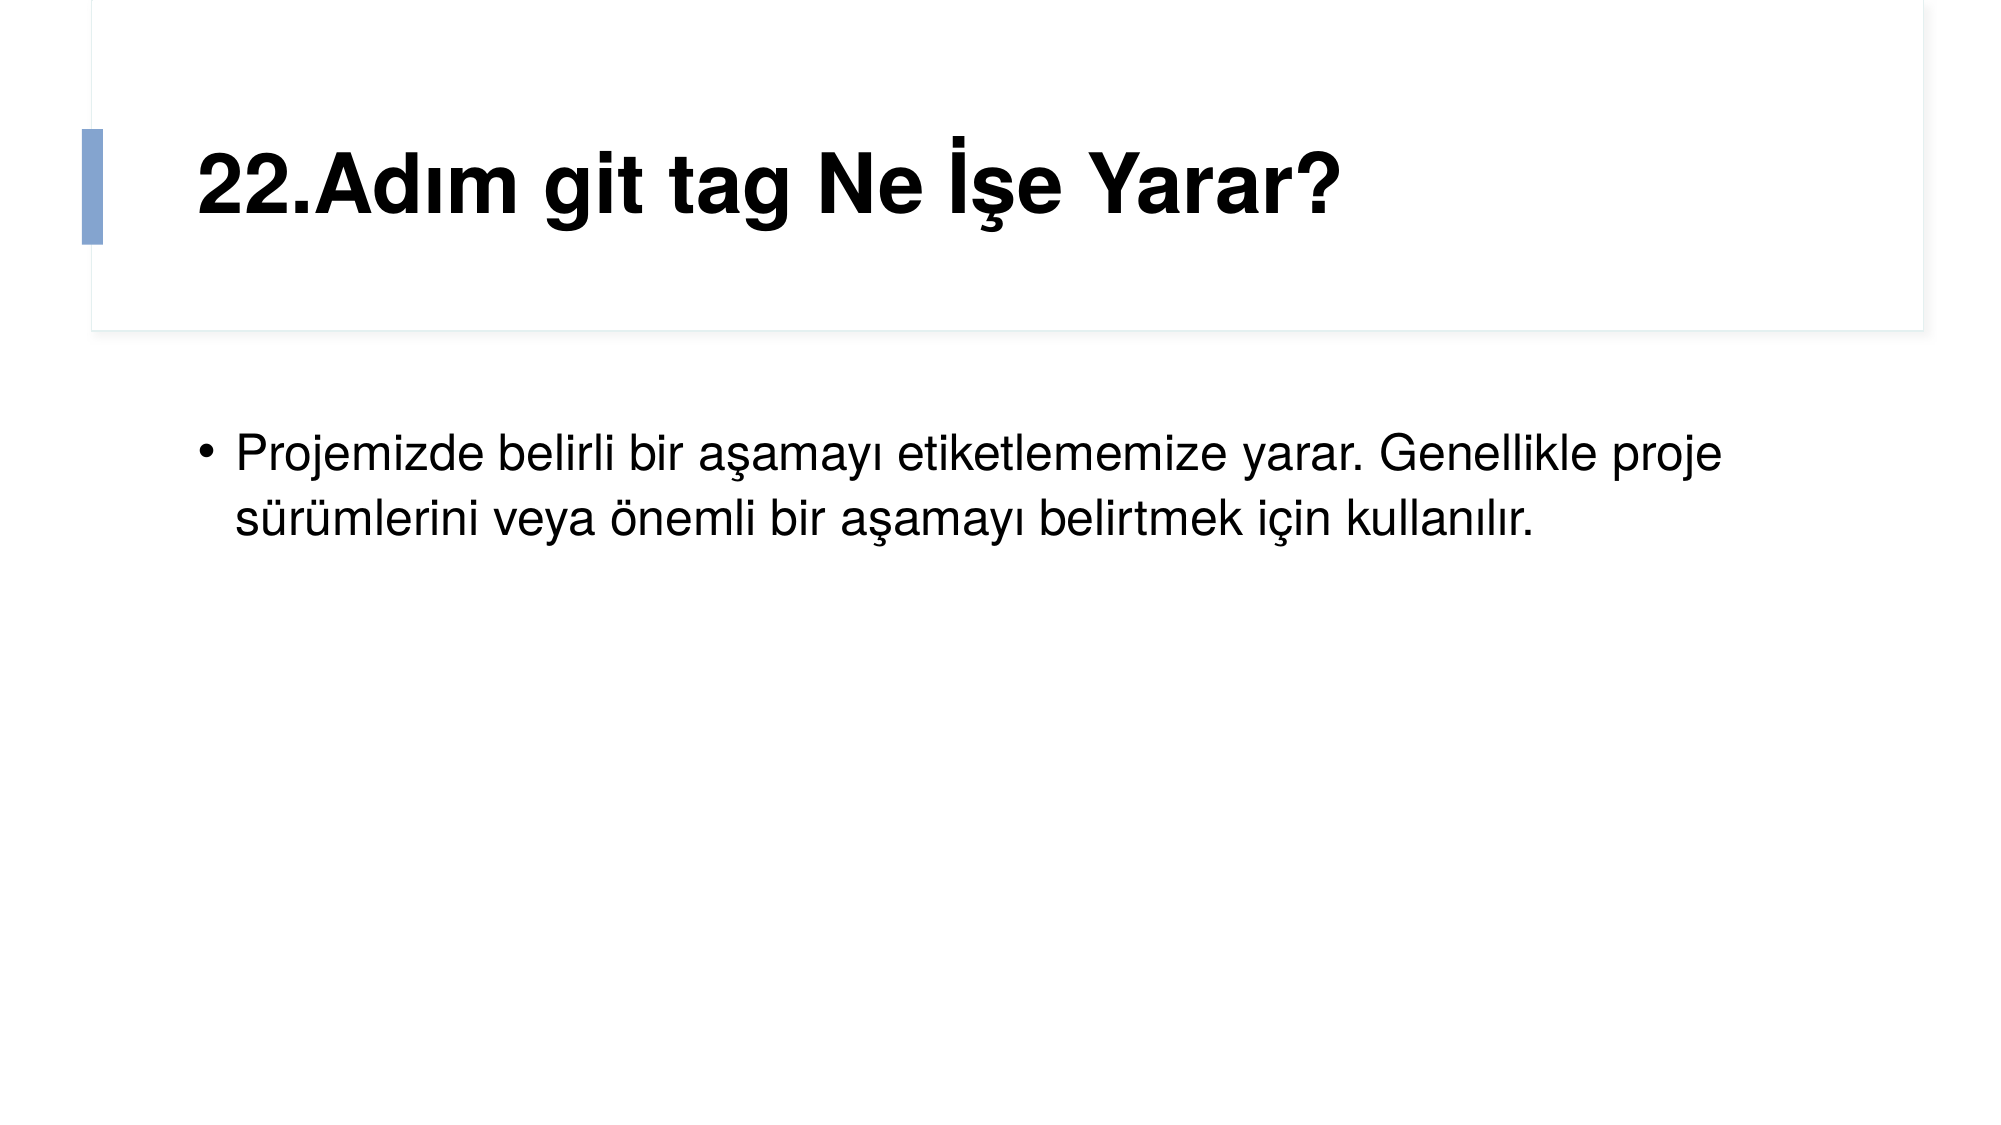

# 22.Adım git tag Ne İşe Yarar?
Projemizde belirli bir aşamayı etiketlememize yarar. Genellikle proje sürümlerini veya önemli bir aşamayı belirtmek için kullanılır.